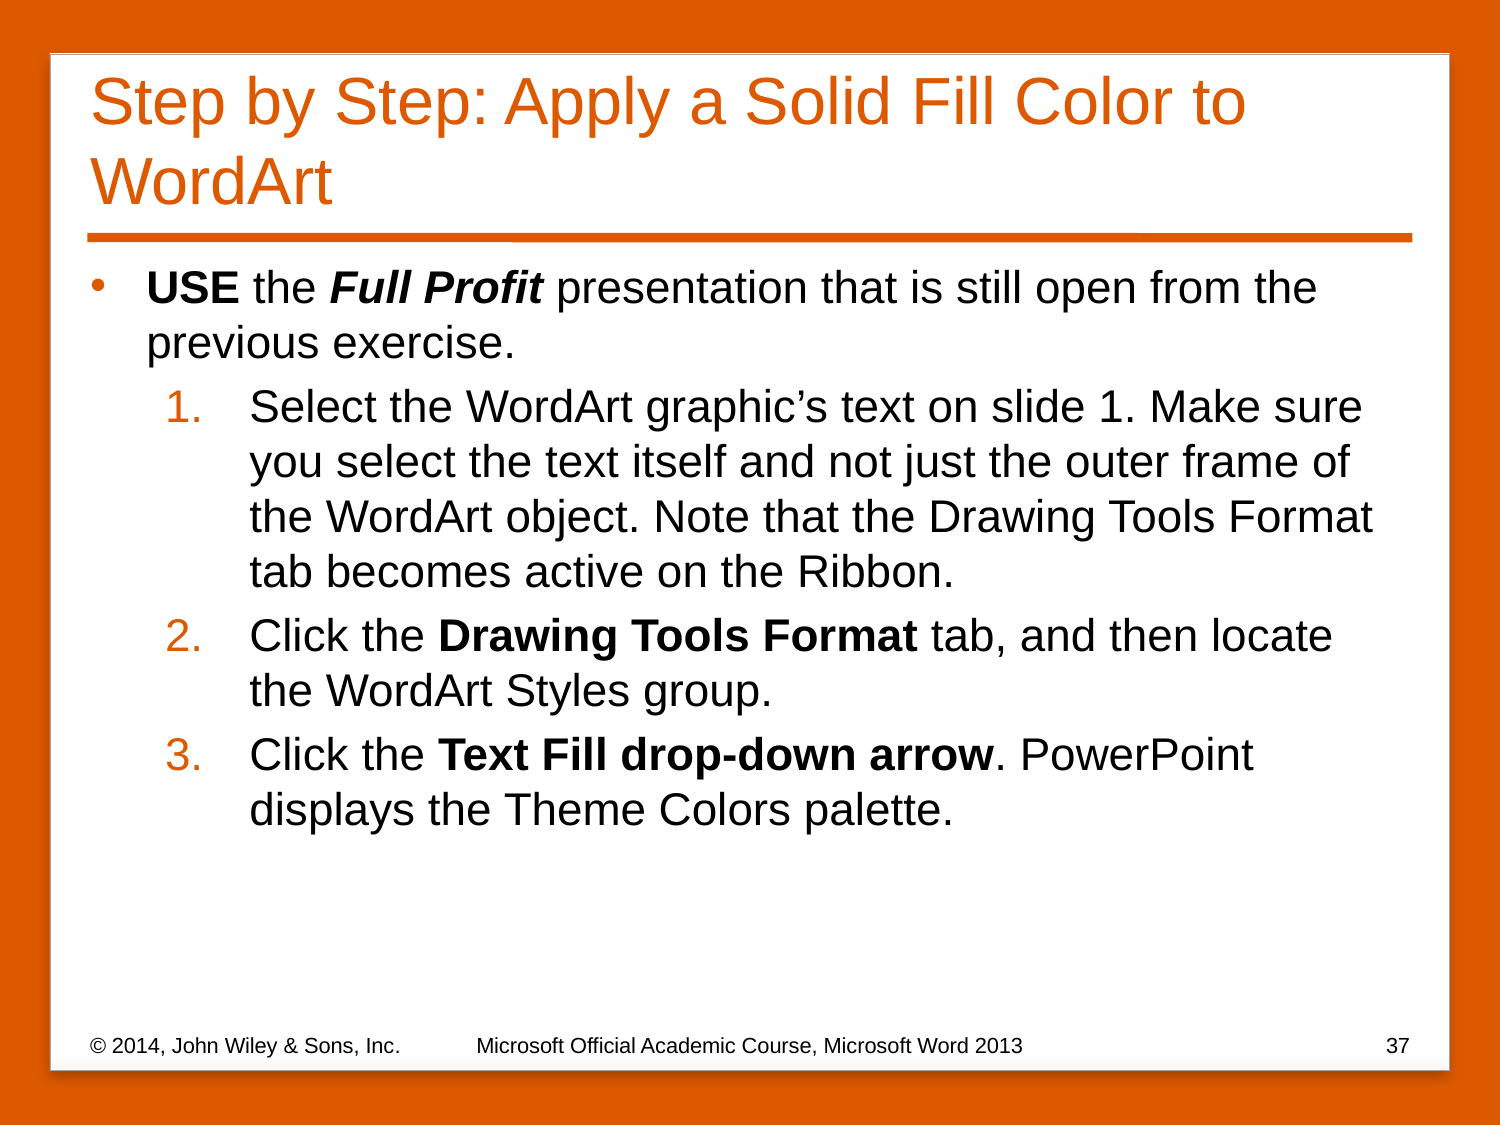

# Step by Step: Apply a Solid Fill Color to WordArt
USE the Full Profit presentation that is still open from the previous exercise.
Select the WordArt graphic’s text on slide 1. Make sure you select the text itself and not just the outer frame of the WordArt object. Note that the Drawing Tools Format tab becomes active on the Ribbon.
Click the Drawing Tools Format tab, and then locate the WordArt Styles group.
Click the Text Fill drop-down arrow. PowerPoint displays the Theme Colors palette.

© 2014, John Wiley & Sons, Inc.
Microsoft Official Academic Course, Microsoft Word 2013
37